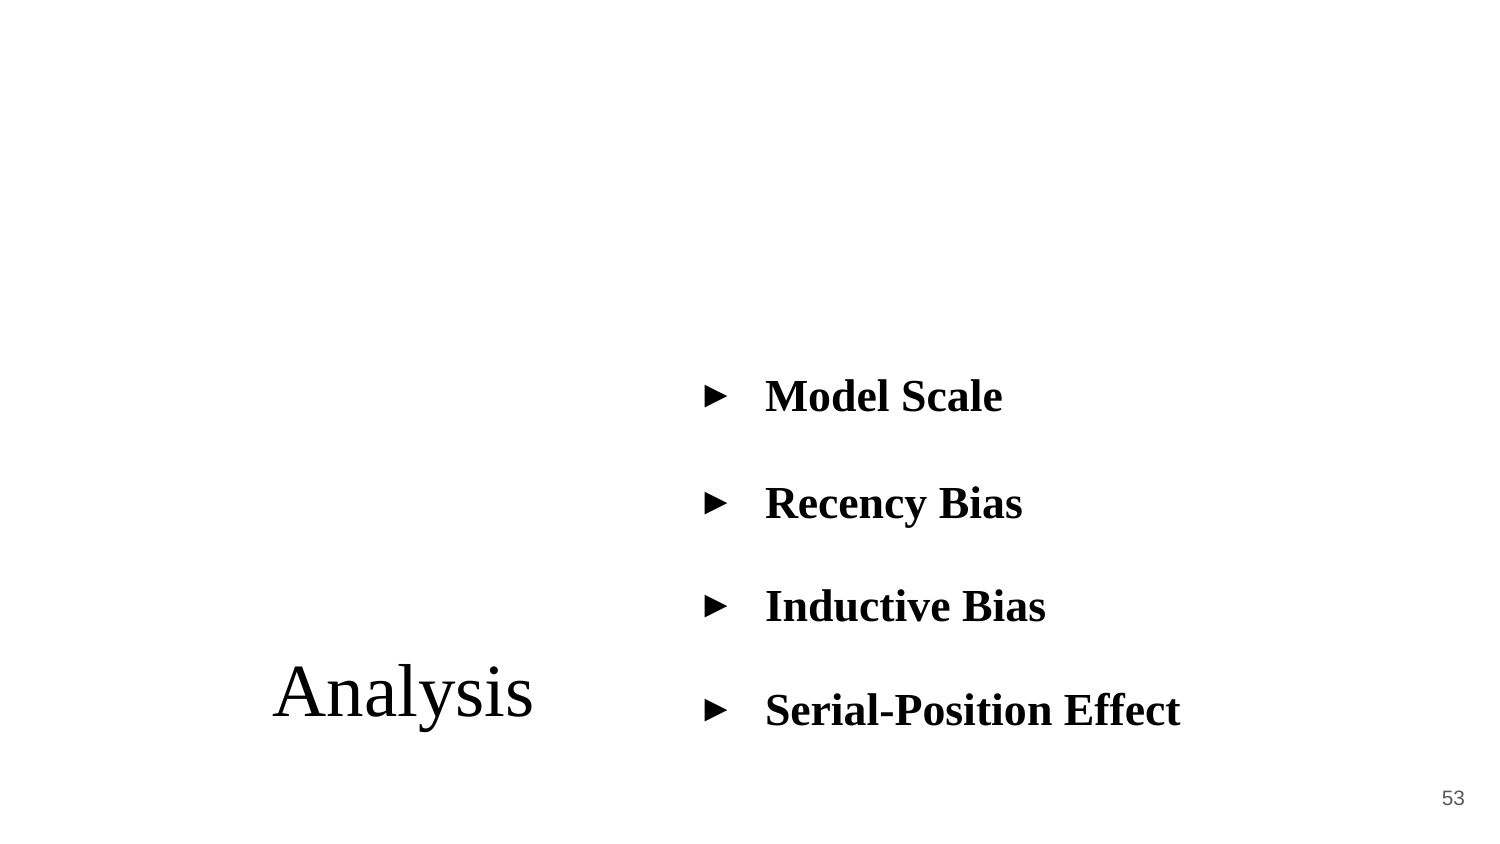

Model Scale
Recency Bias
Inductive Bias
Serial-Position Effect
# Analysis
53